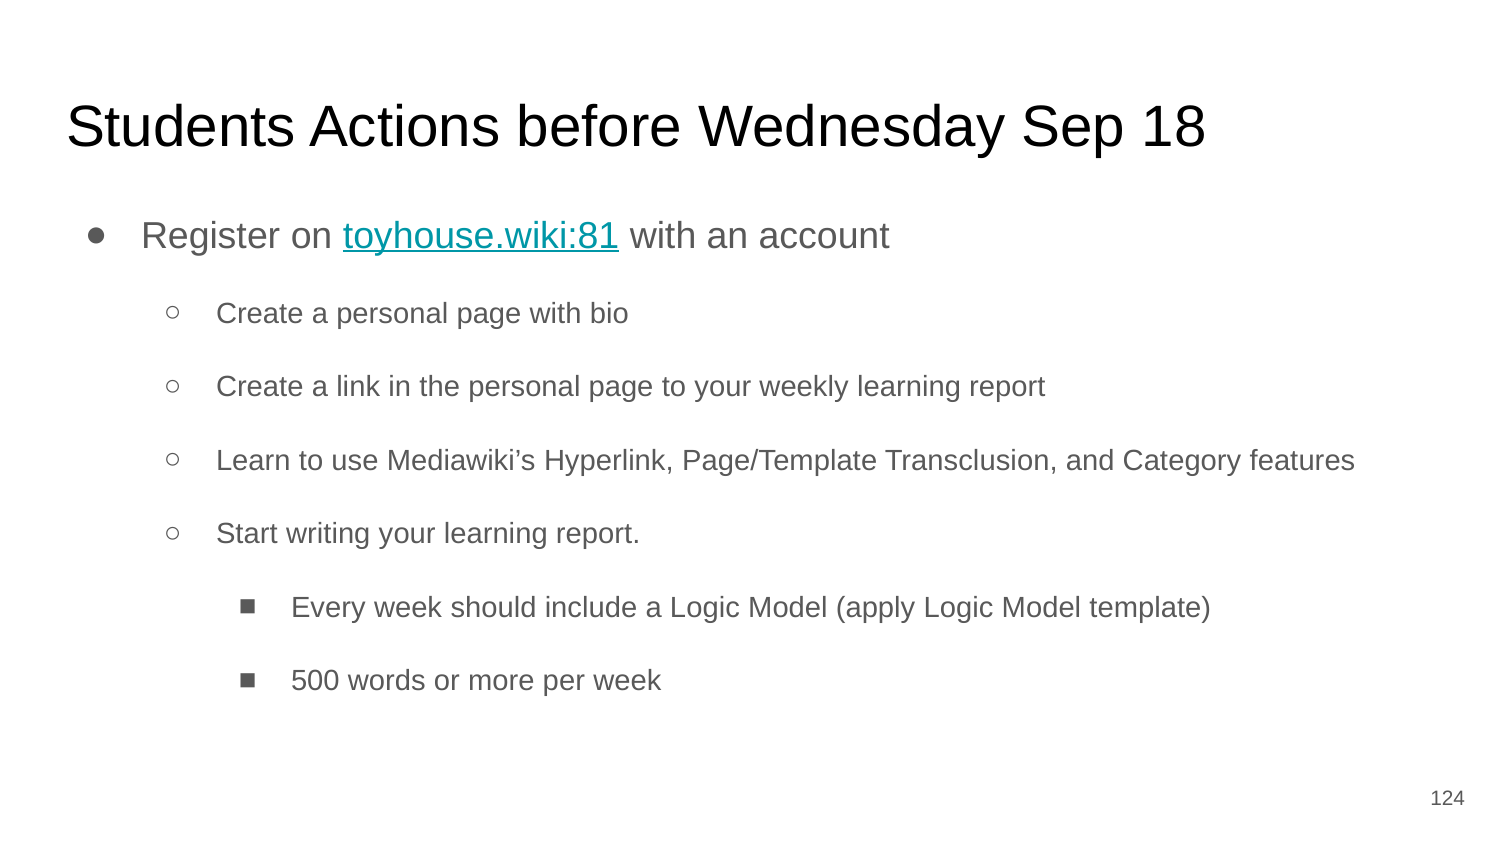

# Students Actions before Wednesday Sep 18
Register on toyhouse.wiki:81 with an account
Create a personal page with bio
Create a link in the personal page to your weekly learning report
Learn to use Mediawiki’s Hyperlink, Page/Template Transclusion, and Category features
Start writing your learning report.
Every week should include a Logic Model (apply Logic Model template)
500 words or more per week

124